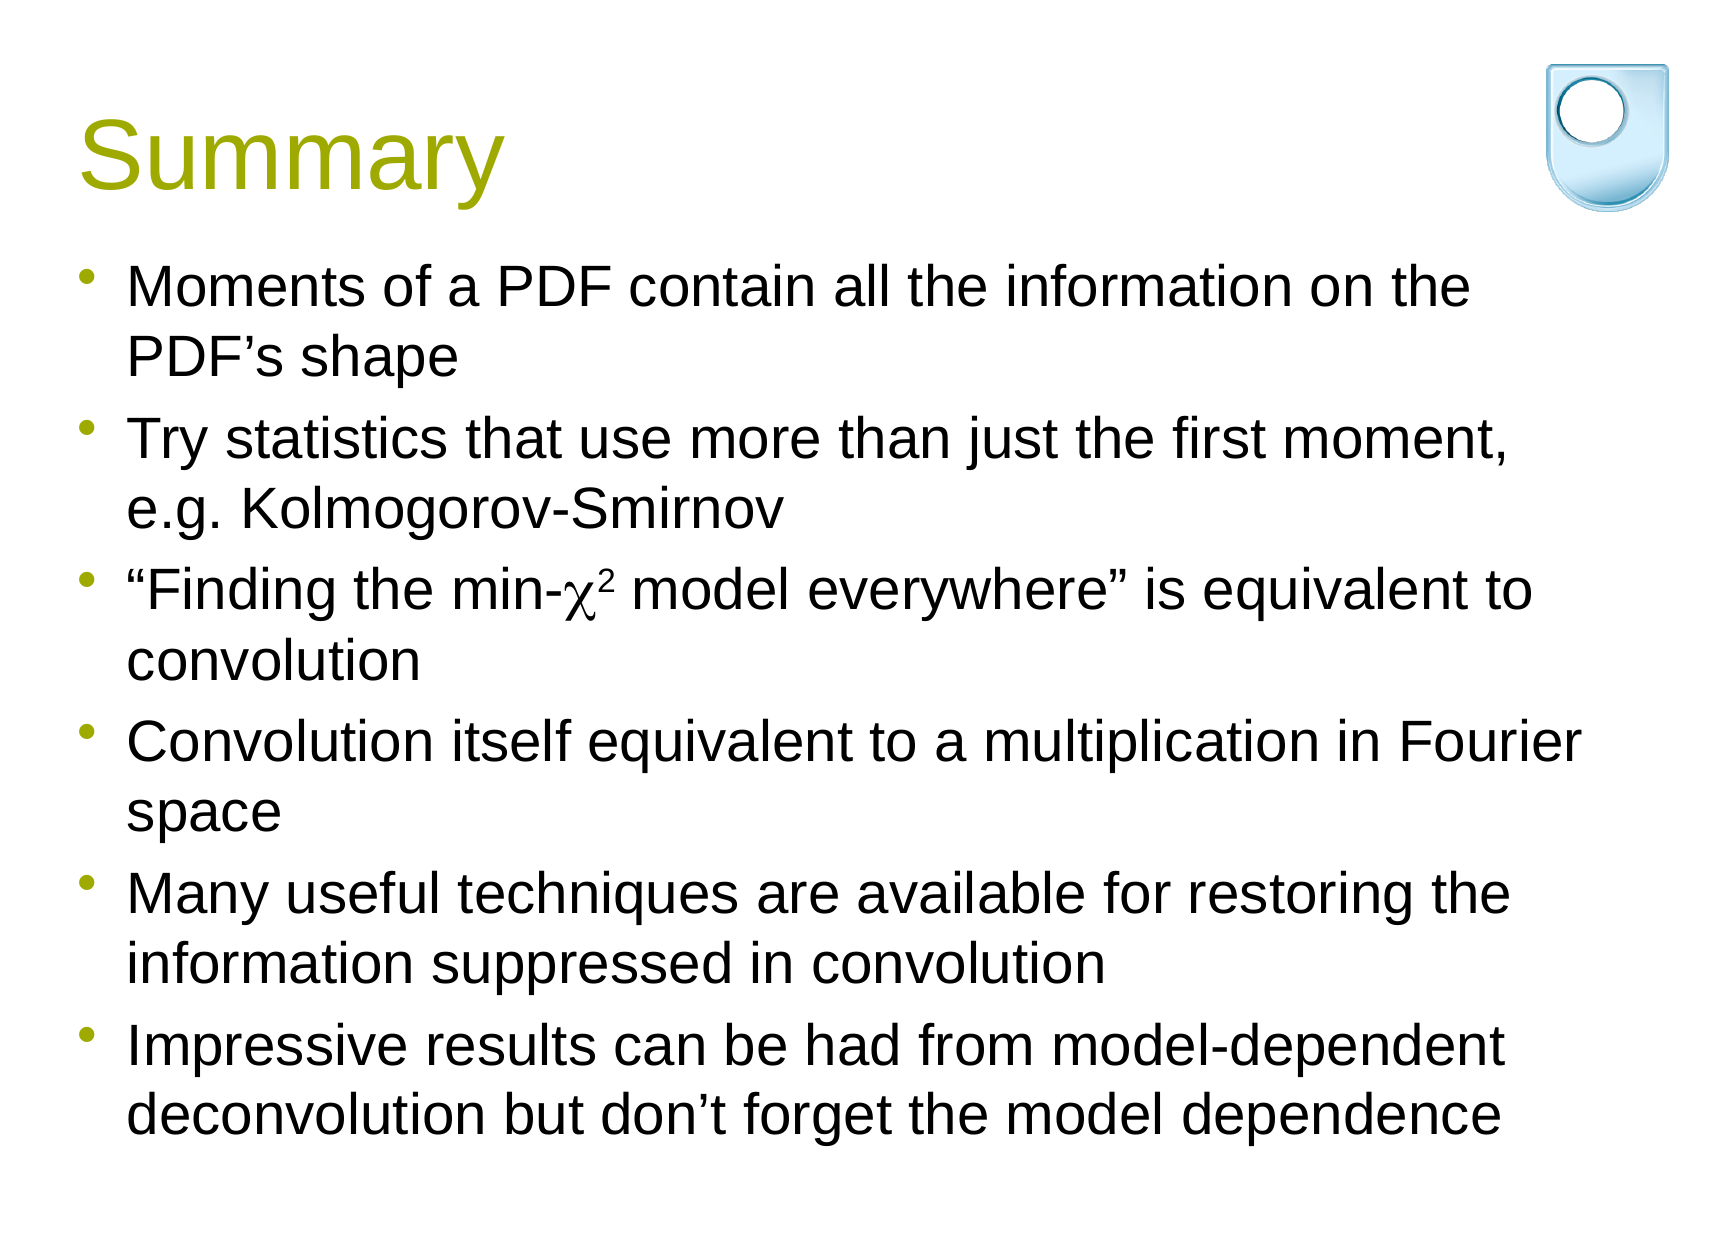

# Summary
Moments of a PDF contain all the information on the PDF’s shape
Try statistics that use more than just the first moment, e.g. Kolmogorov-Smirnov
“Finding the min-χ2 model everywhere” is equivalent to convolution
Convolution itself equivalent to a multiplication in Fourier space
Many useful techniques are available for restoring the information suppressed in convolution
Impressive results can be had from model-dependent deconvolution but don’t forget the model dependence